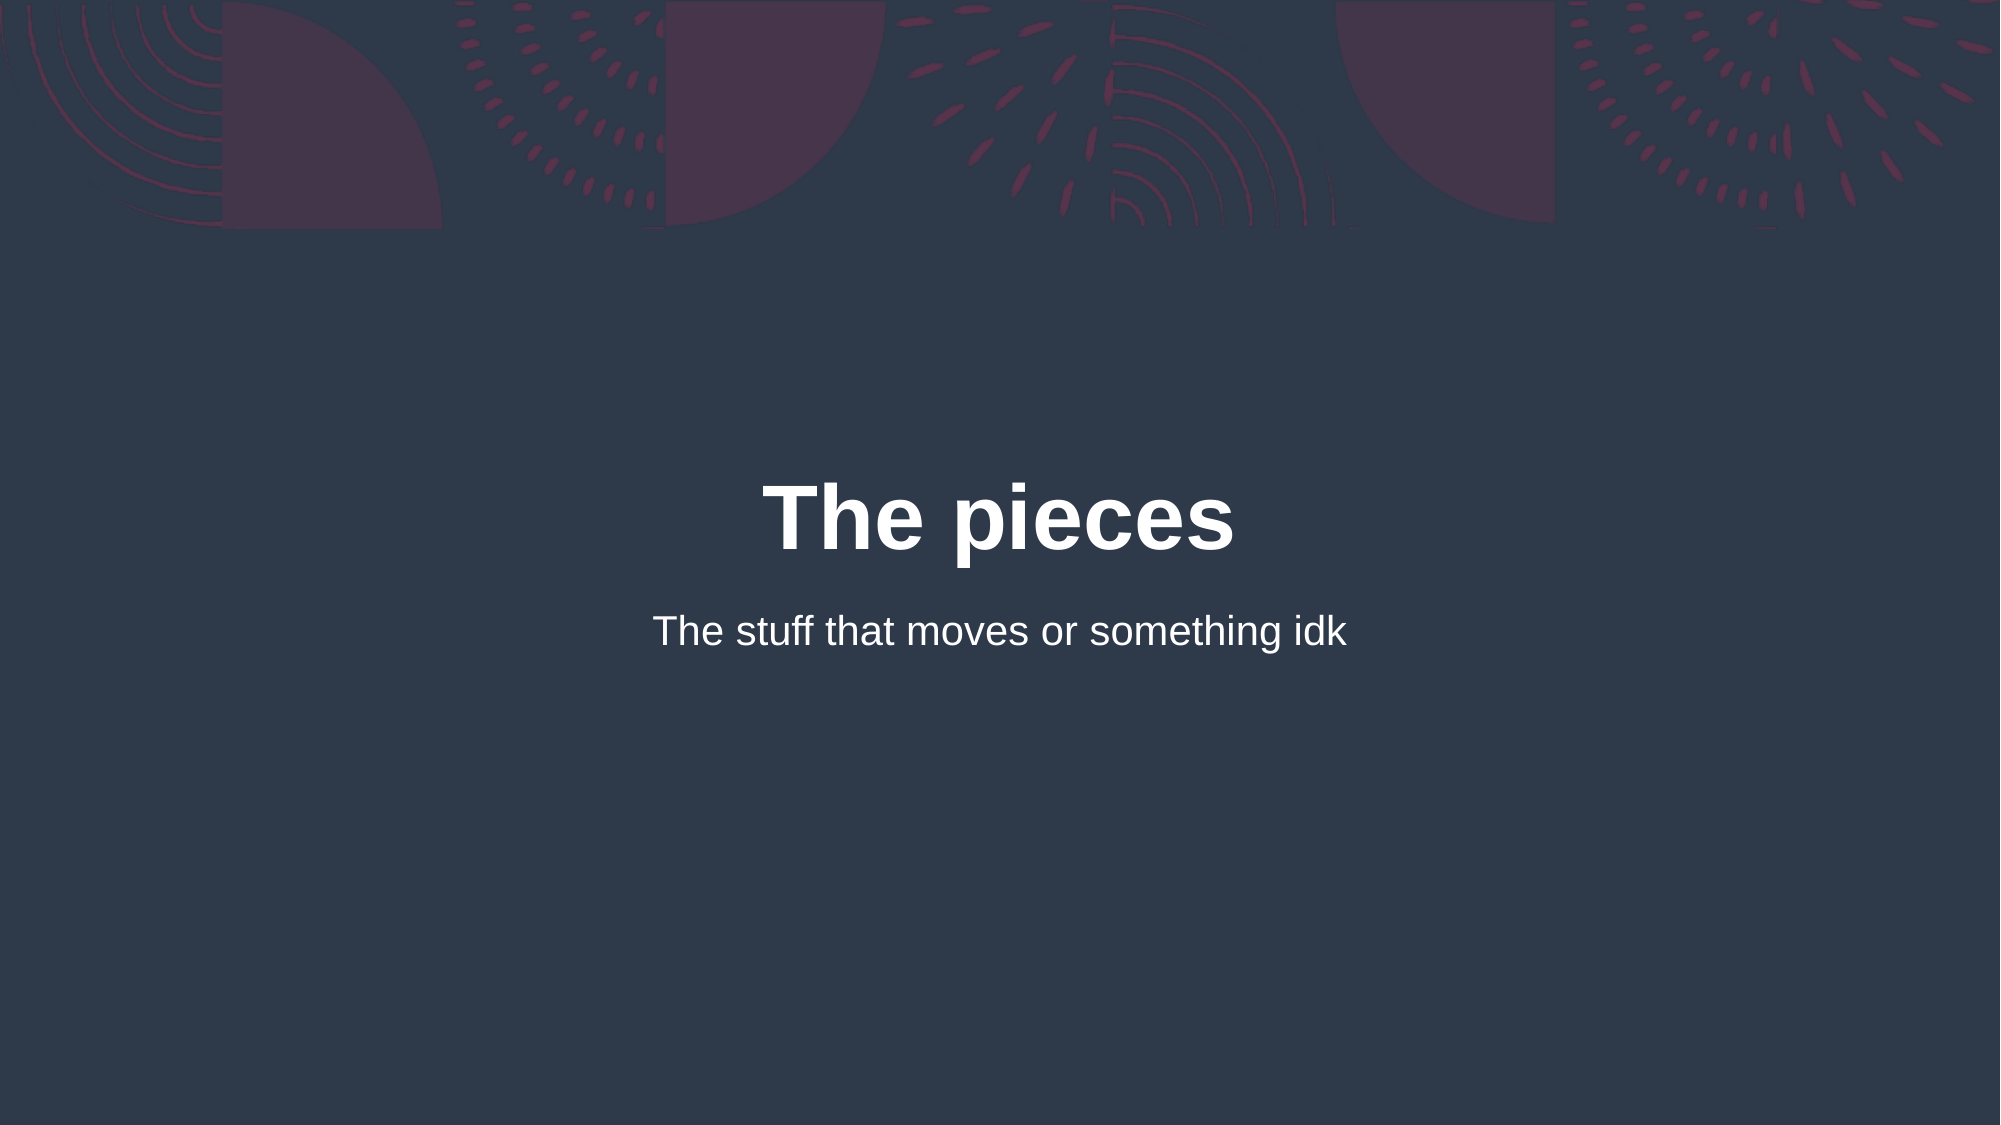

# The pieces
The stuff that moves or something idk